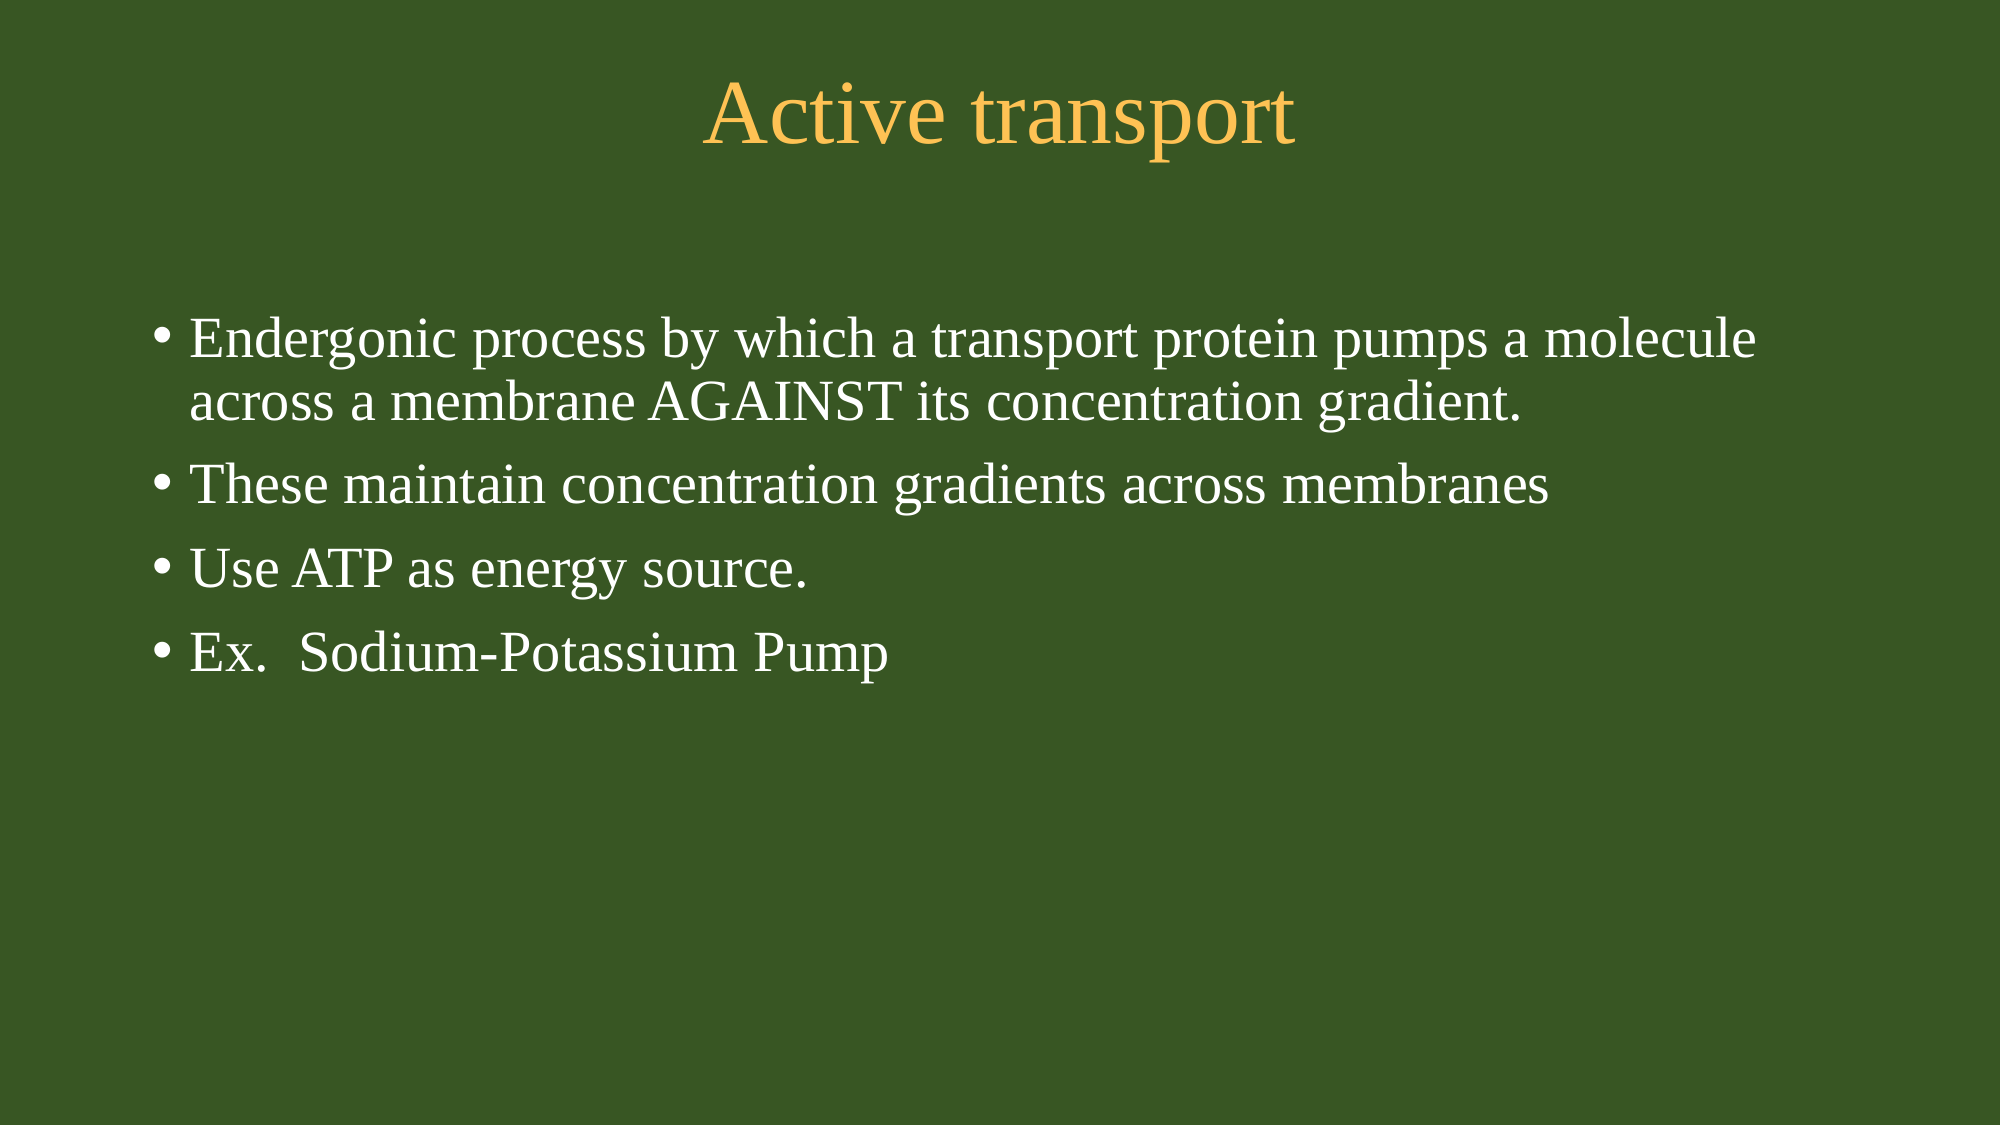

# Active transport
Endergonic process by which a transport protein pumps a molecule across a membrane AGAINST its concentration gradient.
These maintain concentration gradients across membranes
Use ATP as energy source.
Ex.  Sodium-Potassium Pump